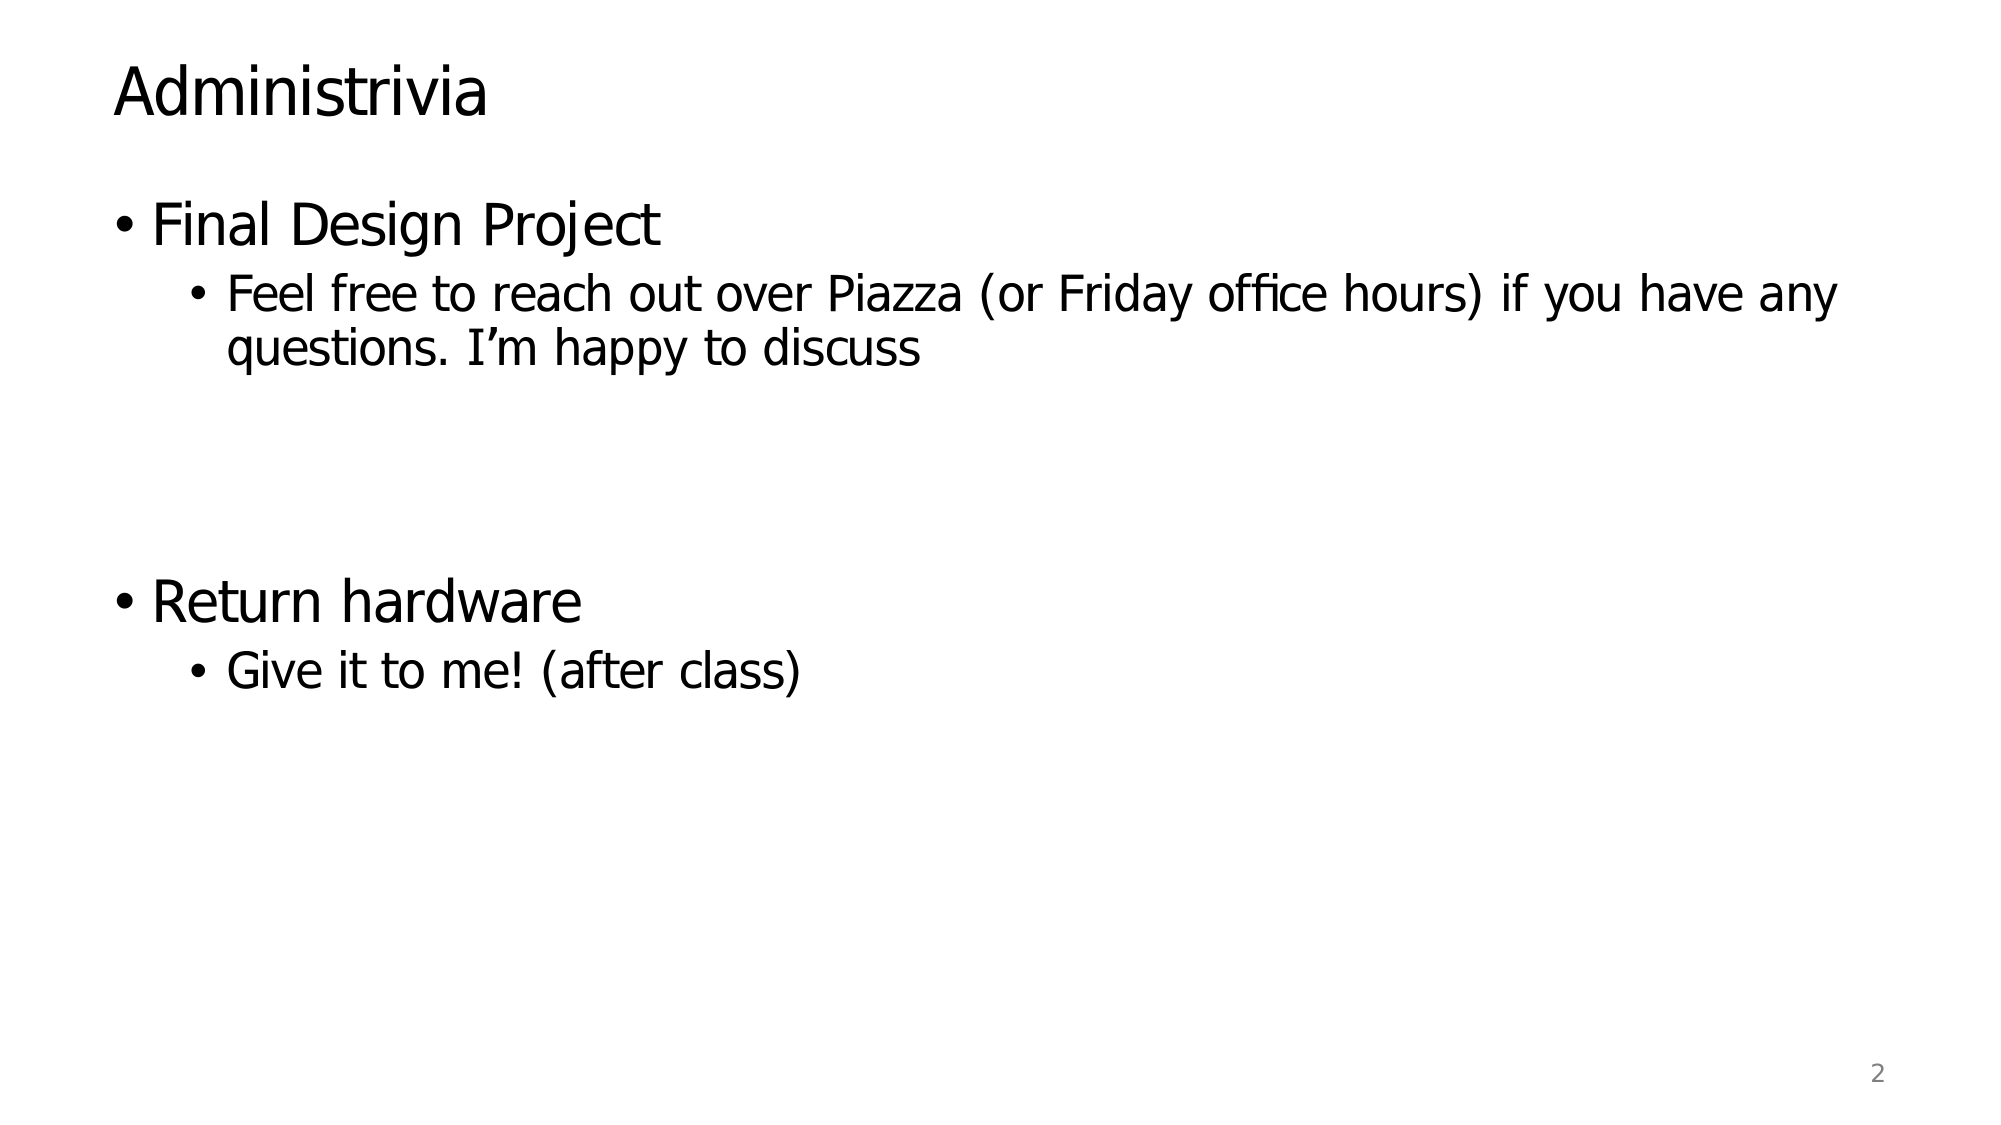

# Administrivia
Final Design Project
Feel free to reach out over Piazza (or Friday office hours) if you have any questions. I’m happy to discuss

Return hardware
Give it to me! (after class)
2